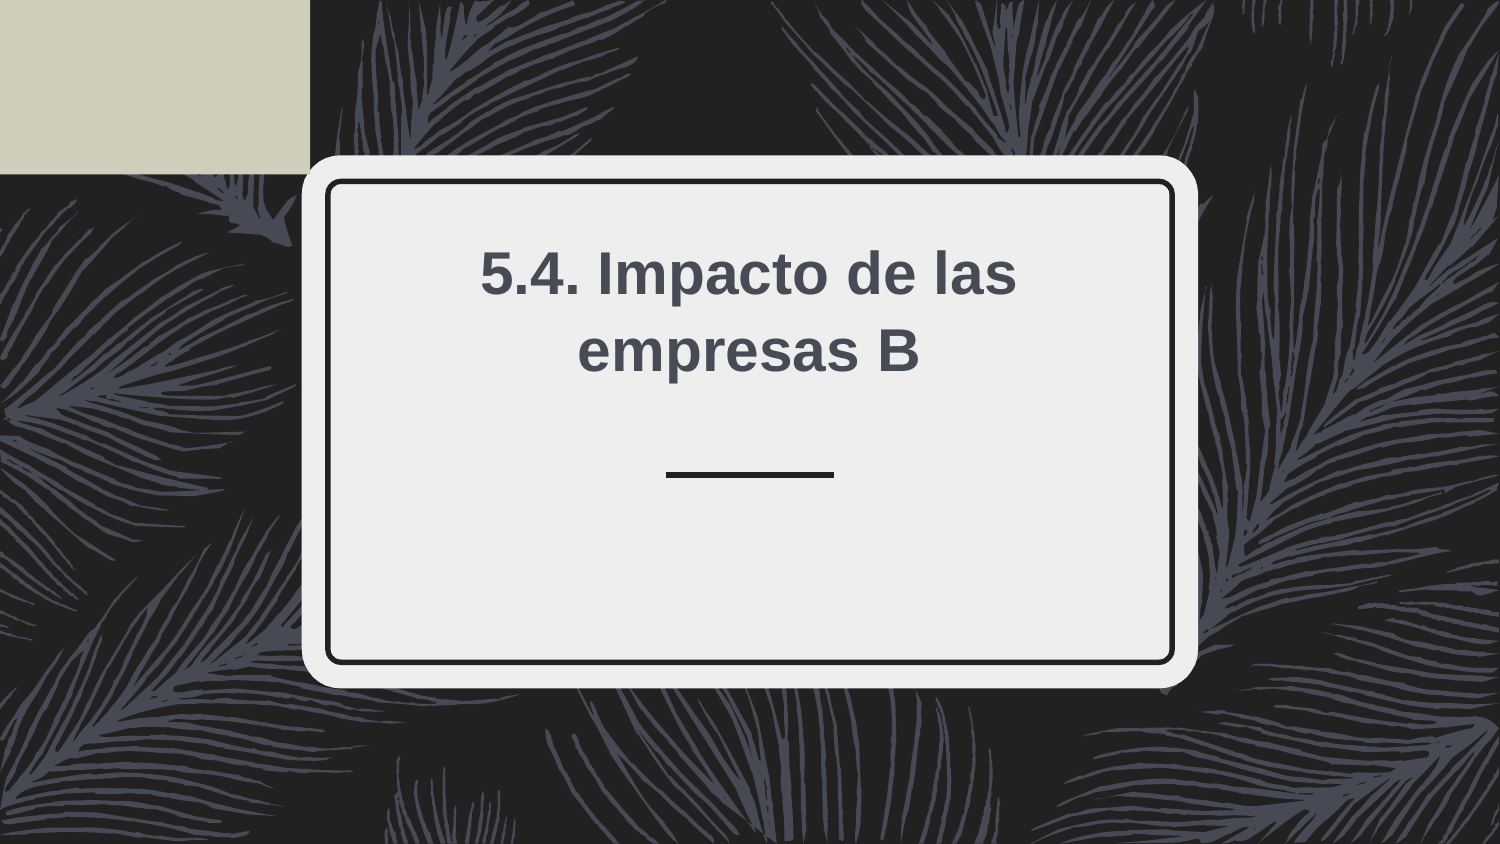

# 5.4. Impacto de las empresas B